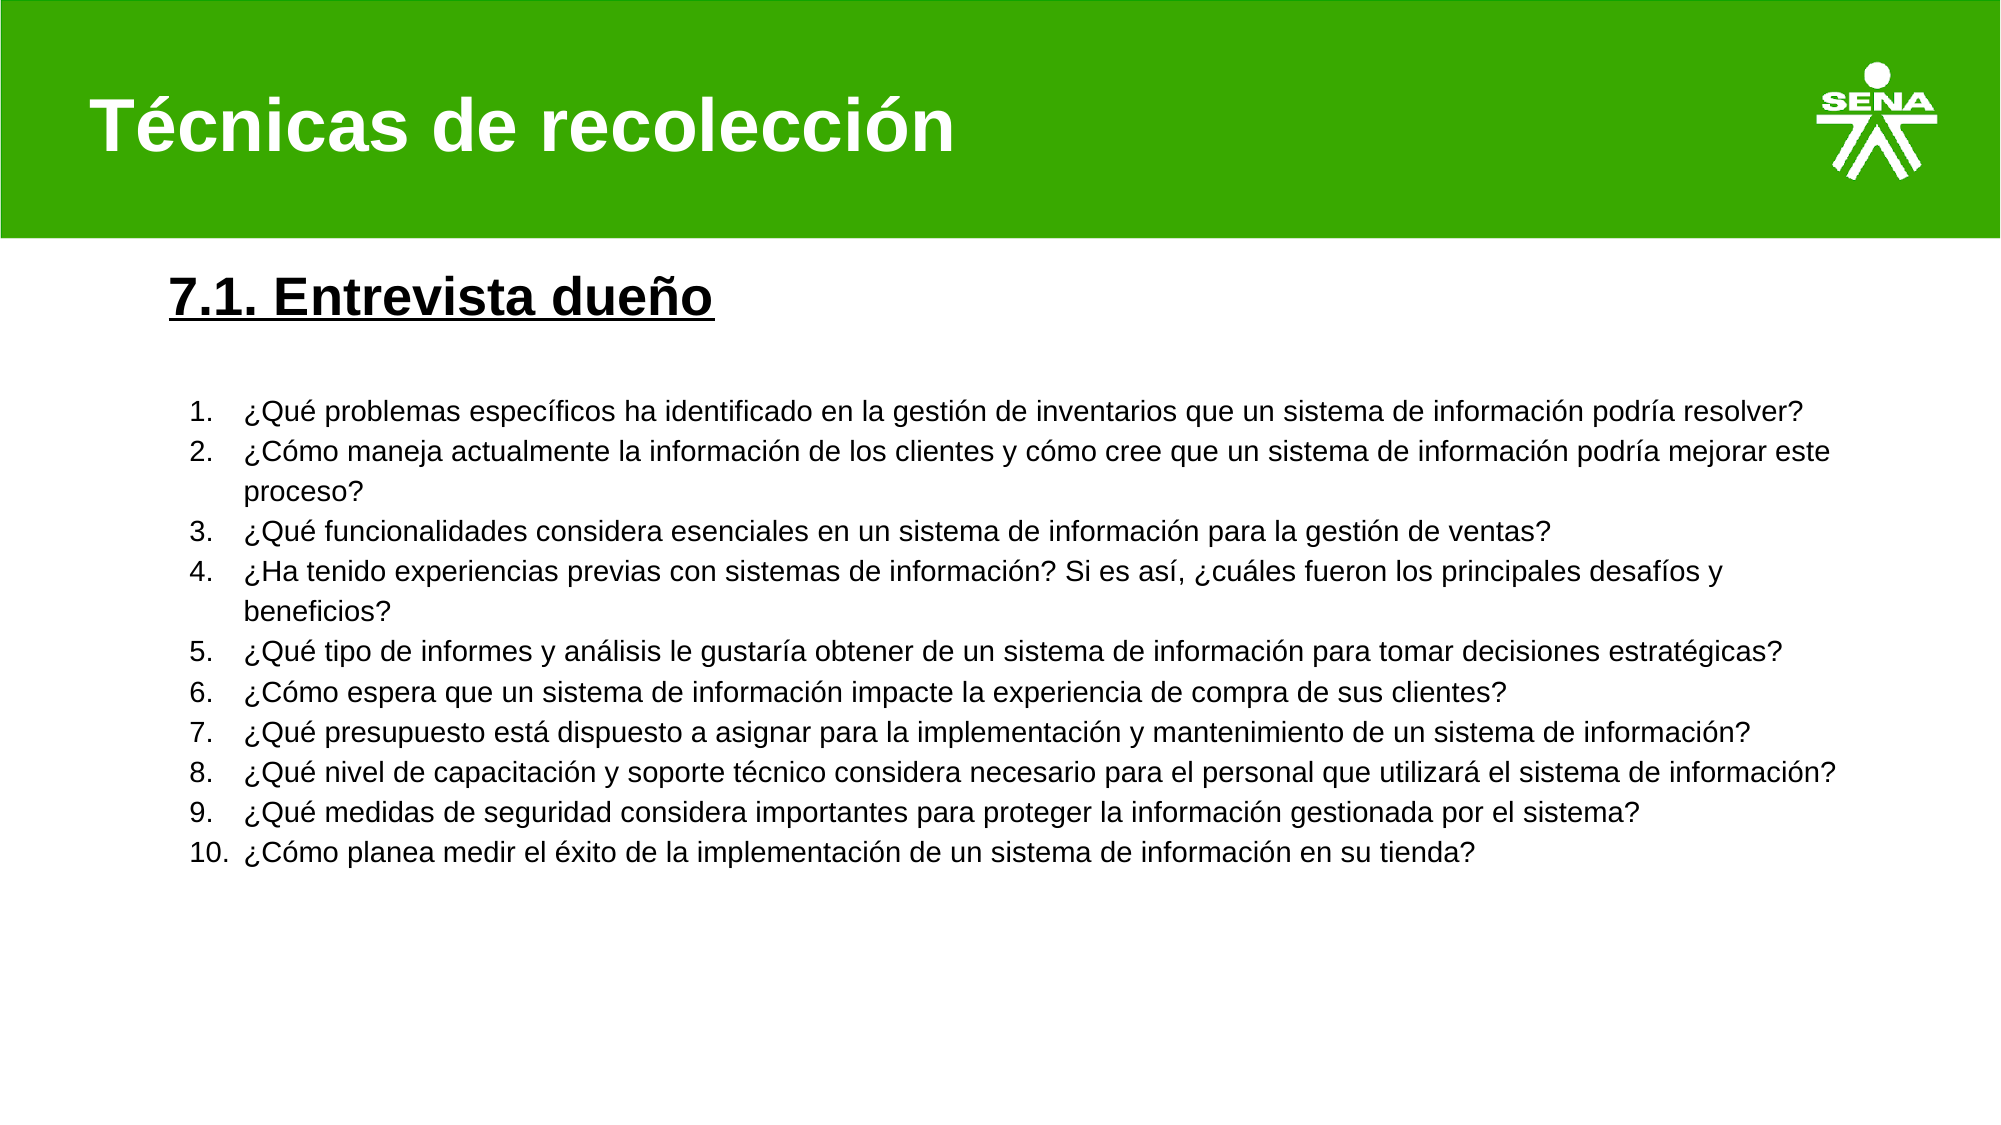

# Técnicas de recolección

7.1. Entrevista dueño
¿Qué problemas específicos ha identificado en la gestión de inventarios que un sistema de información podría resolver?
¿Cómo maneja actualmente la información de los clientes y cómo cree que un sistema de información podría mejorar este proceso?
¿Qué funcionalidades considera esenciales en un sistema de información para la gestión de ventas?
¿Ha tenido experiencias previas con sistemas de información? Si es así, ¿cuáles fueron los principales desafíos y beneficios?
¿Qué tipo de informes y análisis le gustaría obtener de un sistema de información para tomar decisiones estratégicas?
¿Cómo espera que un sistema de información impacte la experiencia de compra de sus clientes?
¿Qué presupuesto está dispuesto a asignar para la implementación y mantenimiento de un sistema de información?
¿Qué nivel de capacitación y soporte técnico considera necesario para el personal que utilizará el sistema de información?
¿Qué medidas de seguridad considera importantes para proteger la información gestionada por el sistema?
¿Cómo planea medir el éxito de la implementación de un sistema de información en su tienda?